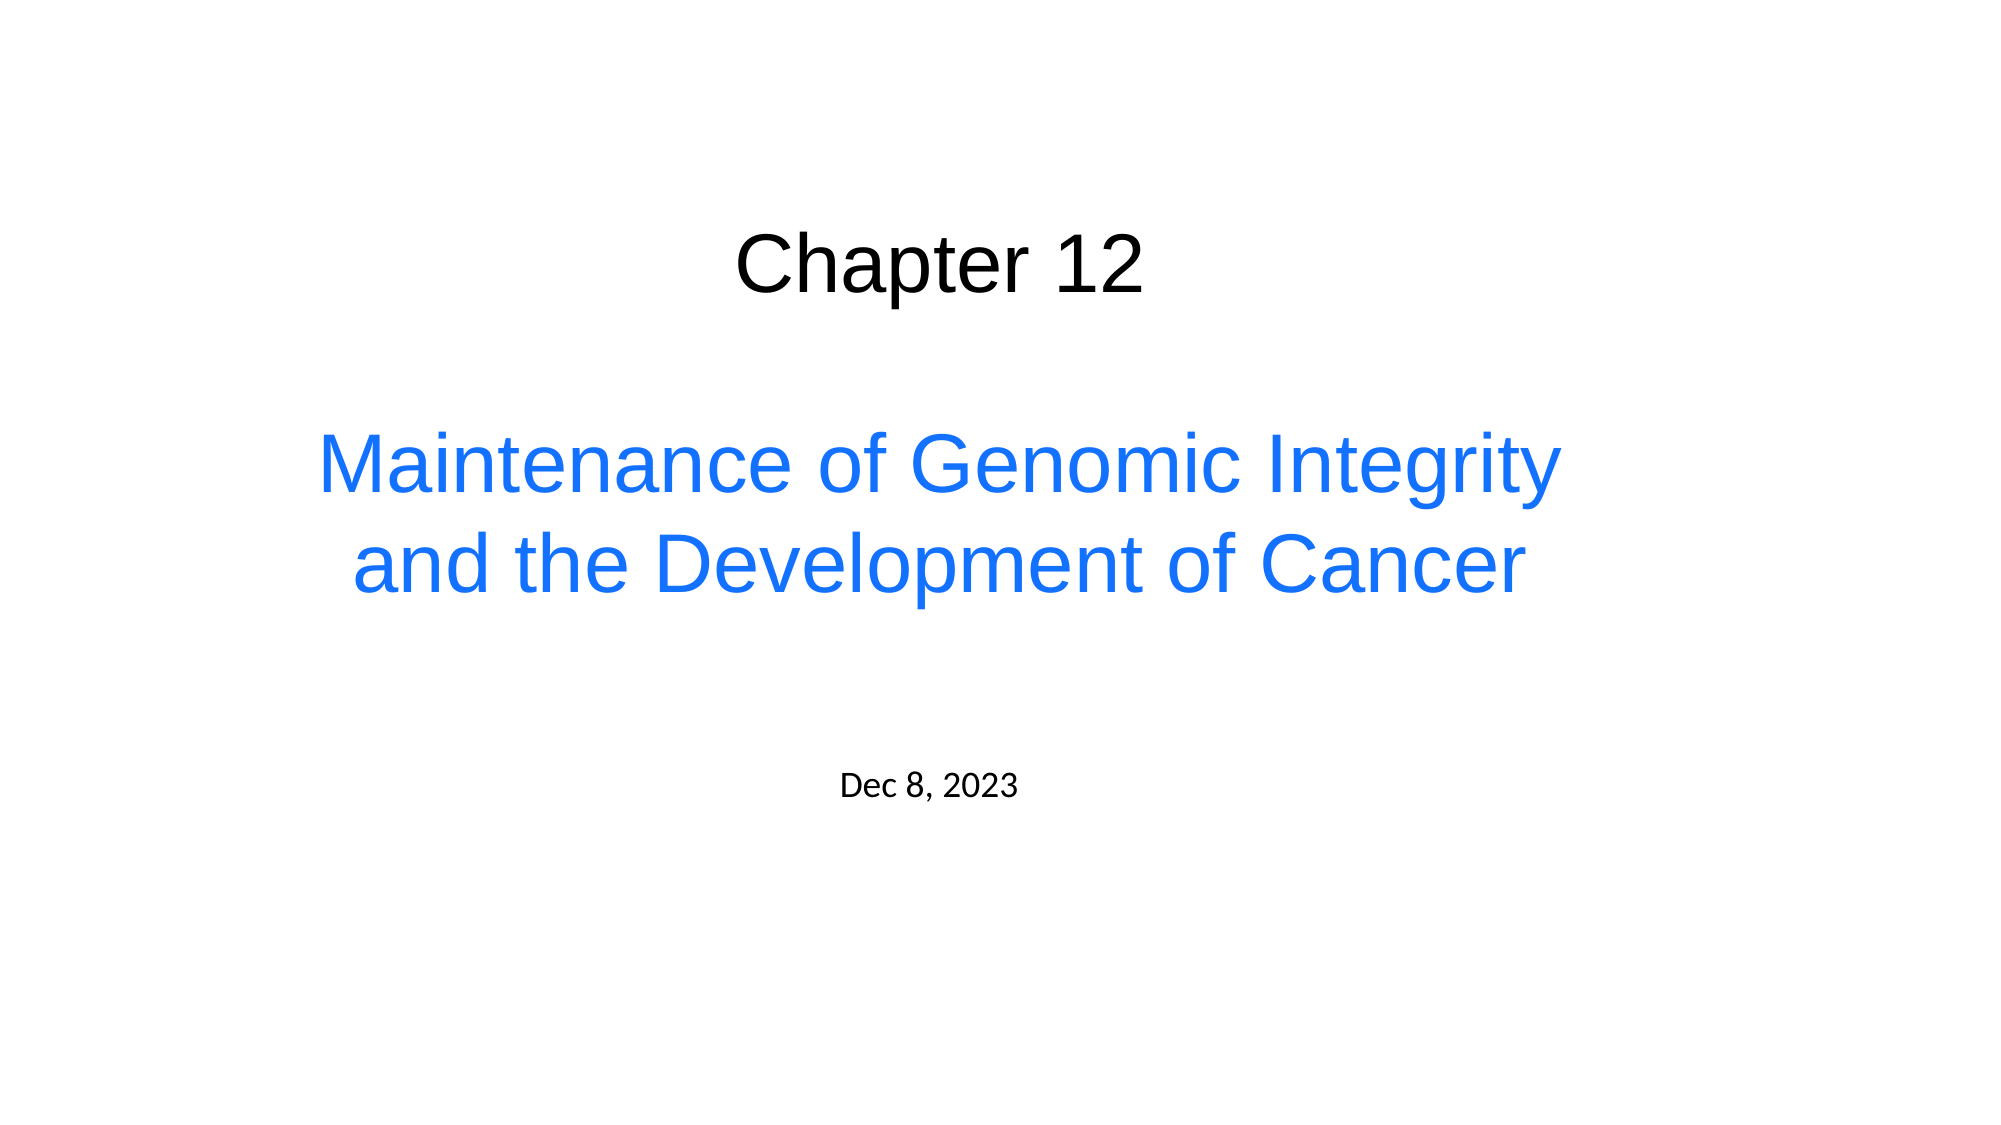

Chapter 12

Maintenance of Genomic Integrity and the Development of Cancer
Dec 8, 2023